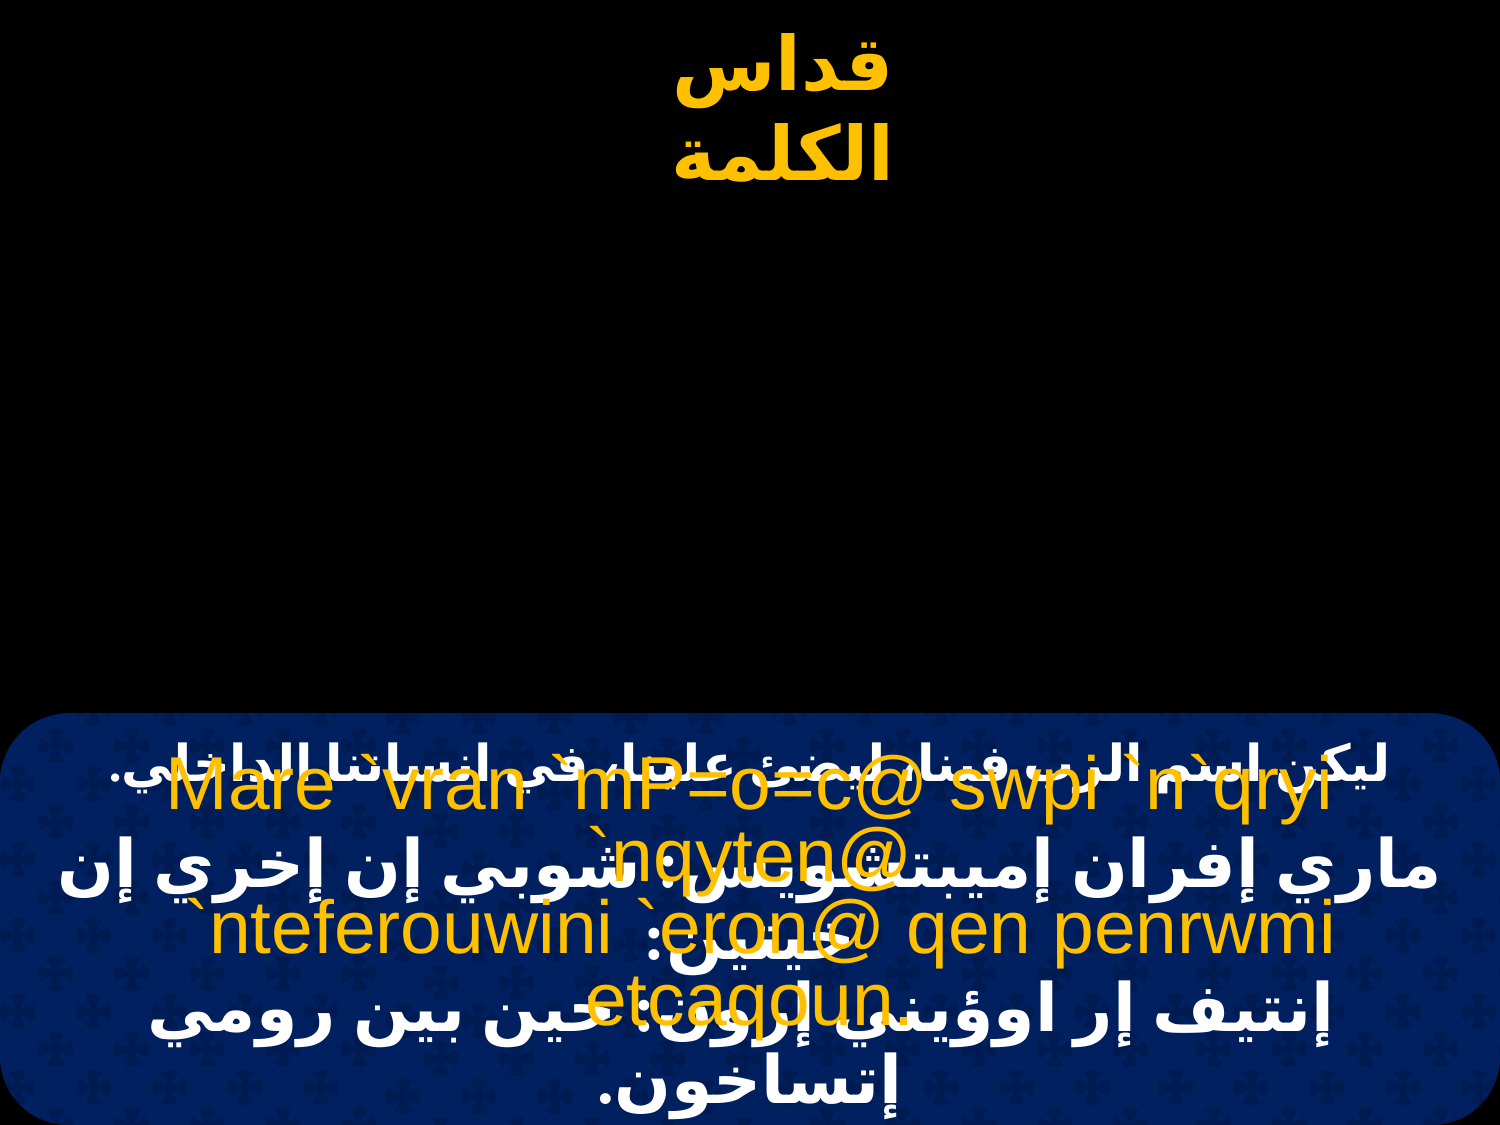

# ليكن اسم الرب فينا، ليضئ علينا، في انساننا الداخلي.
Mare `vran `mP=o=c@ swpi `n`qryi `nqyten@
 `nteferouwini `eron@ qen penrwmi etcaqoun.
ماري إفران إميبتشويس: شوبي إن إخري إن خيتين:
 إنتيف إر اوؤيني إرون: خين بين رومي إتساخون.